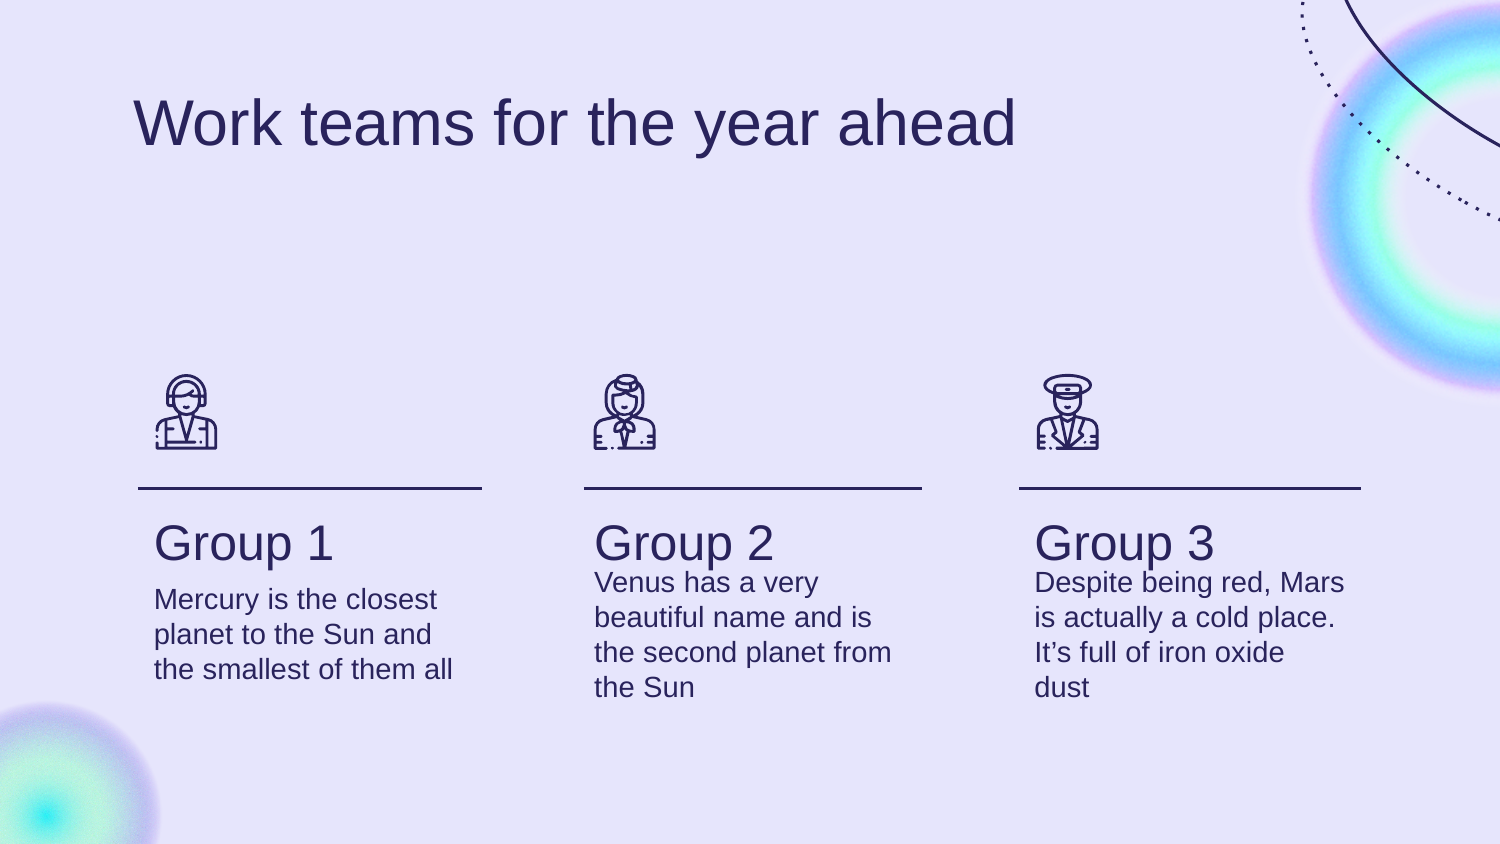

Work teams for the year ahead

# Group 1
Group 2
Group 3
Mercury is the closest planet to the Sun and the smallest of them all
Venus has a very beautiful name and is the second planet from the Sun
Despite being red, Mars is actually a cold place. It’s full of iron oxide dust